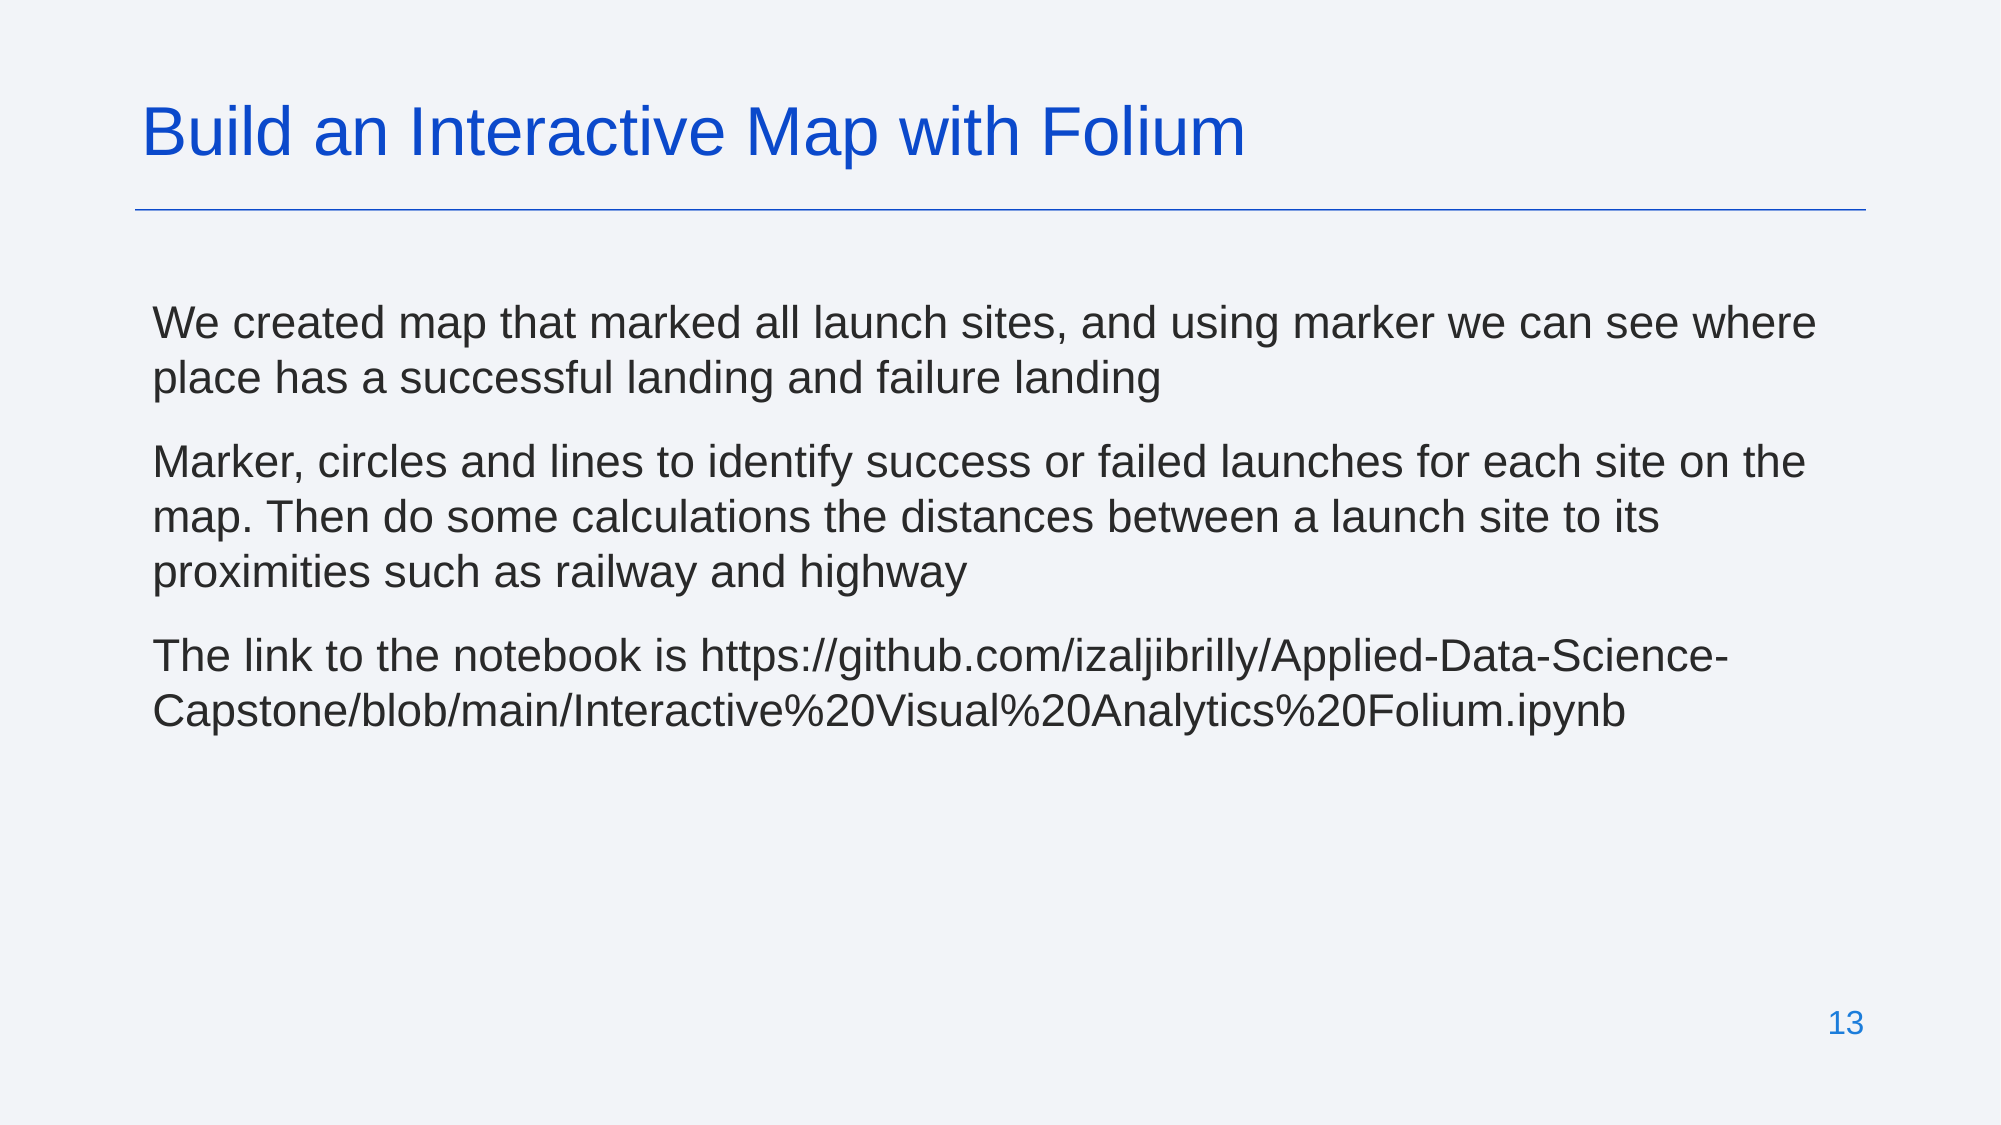

Build an Interactive Map with Folium
We created map that marked all launch sites, and using marker we can see where place has a successful landing and failure landing
Marker, circles and lines to identify success or failed launches for each site on the map. Then do some calculations the distances between a launch site to its proximities such as railway and highway
The link to the notebook is https://github.com/izaljibrilly/Applied-Data-Science-Capstone/blob/main/Interactive%20Visual%20Analytics%20Folium.ipynb

13